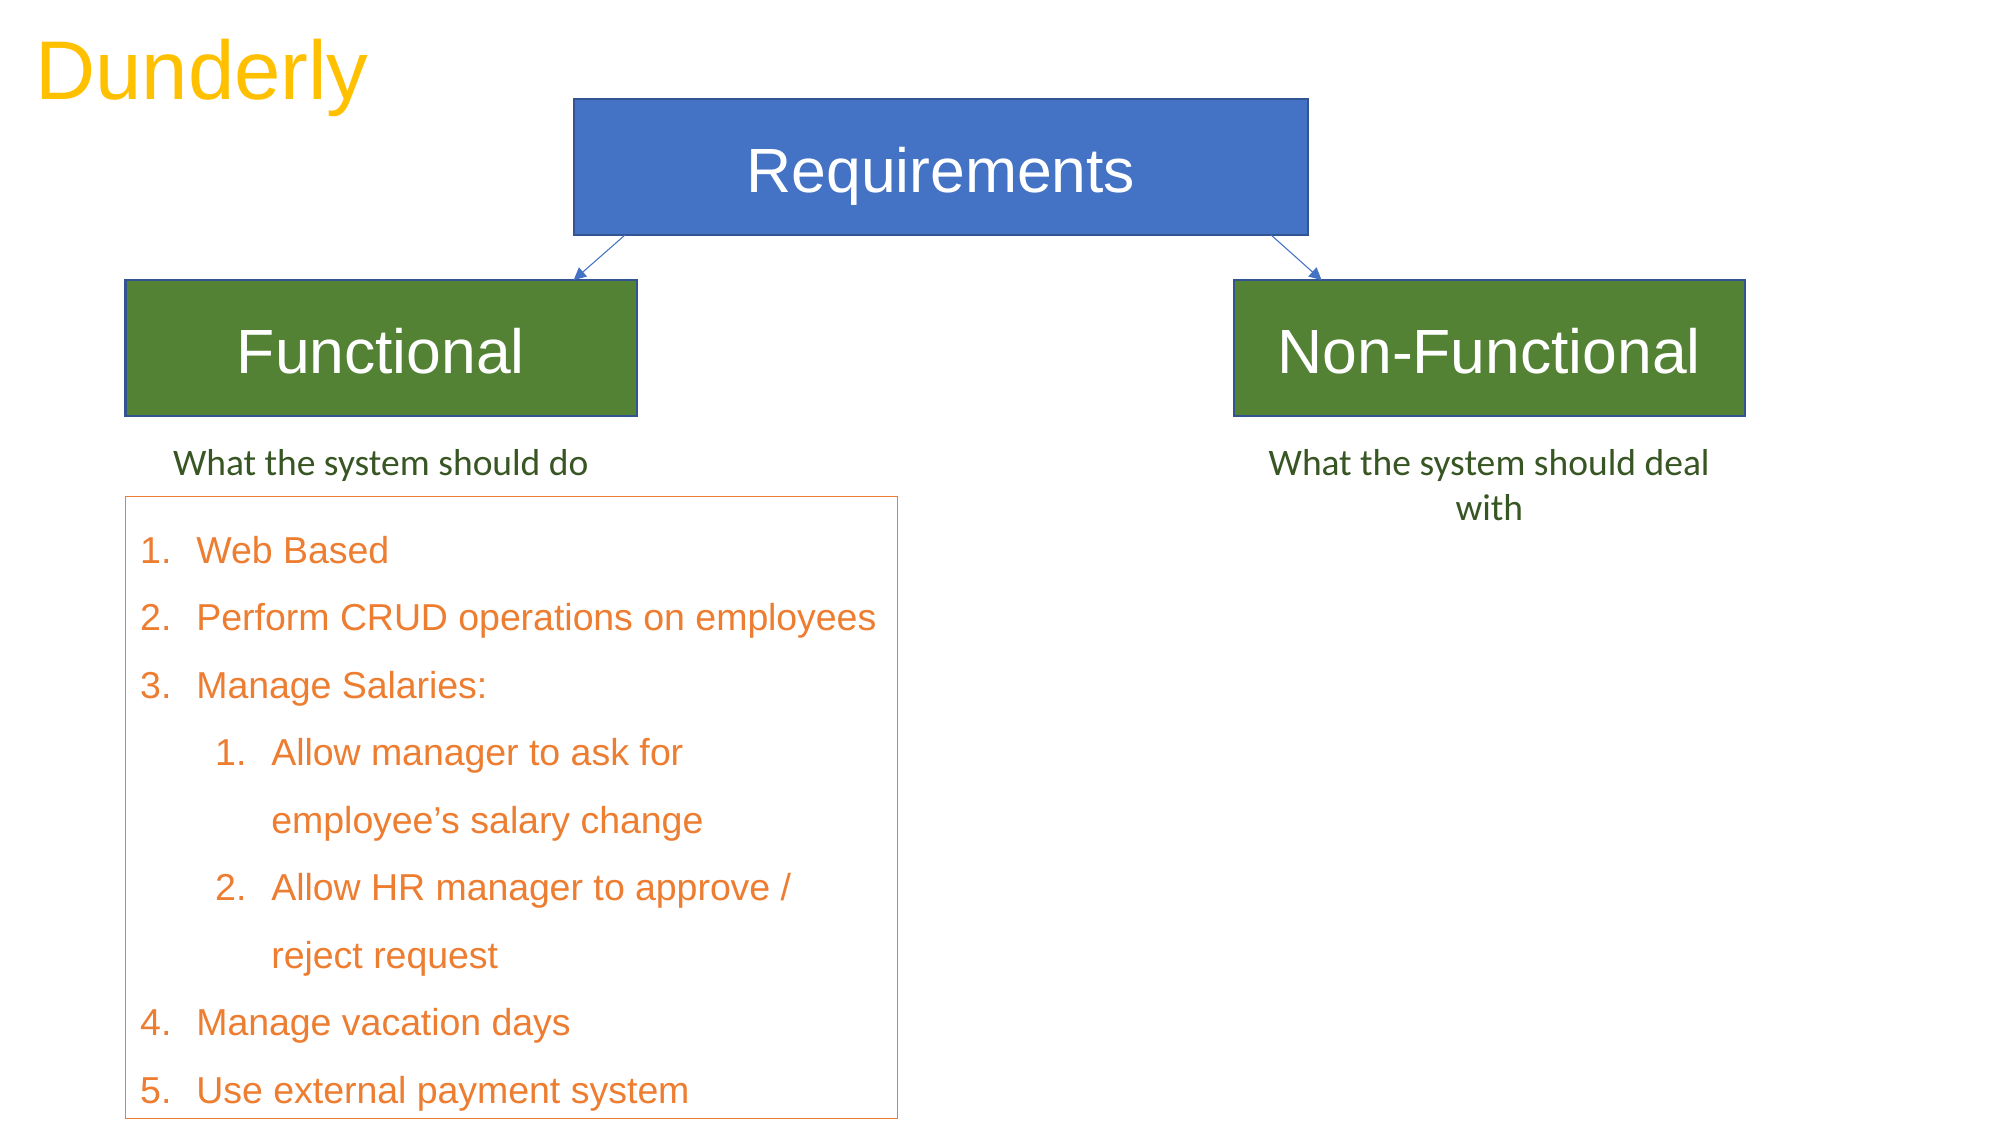

Dunderly
Requirements
Non-Functional
Functional
What the system should deal with
What the system should do
Web Based
Perform CRUD operations on employees
Manage Salaries:
Allow manager to ask for employee’s salary change
Allow HR manager to approve / reject request
Manage vacation days
Use external payment system